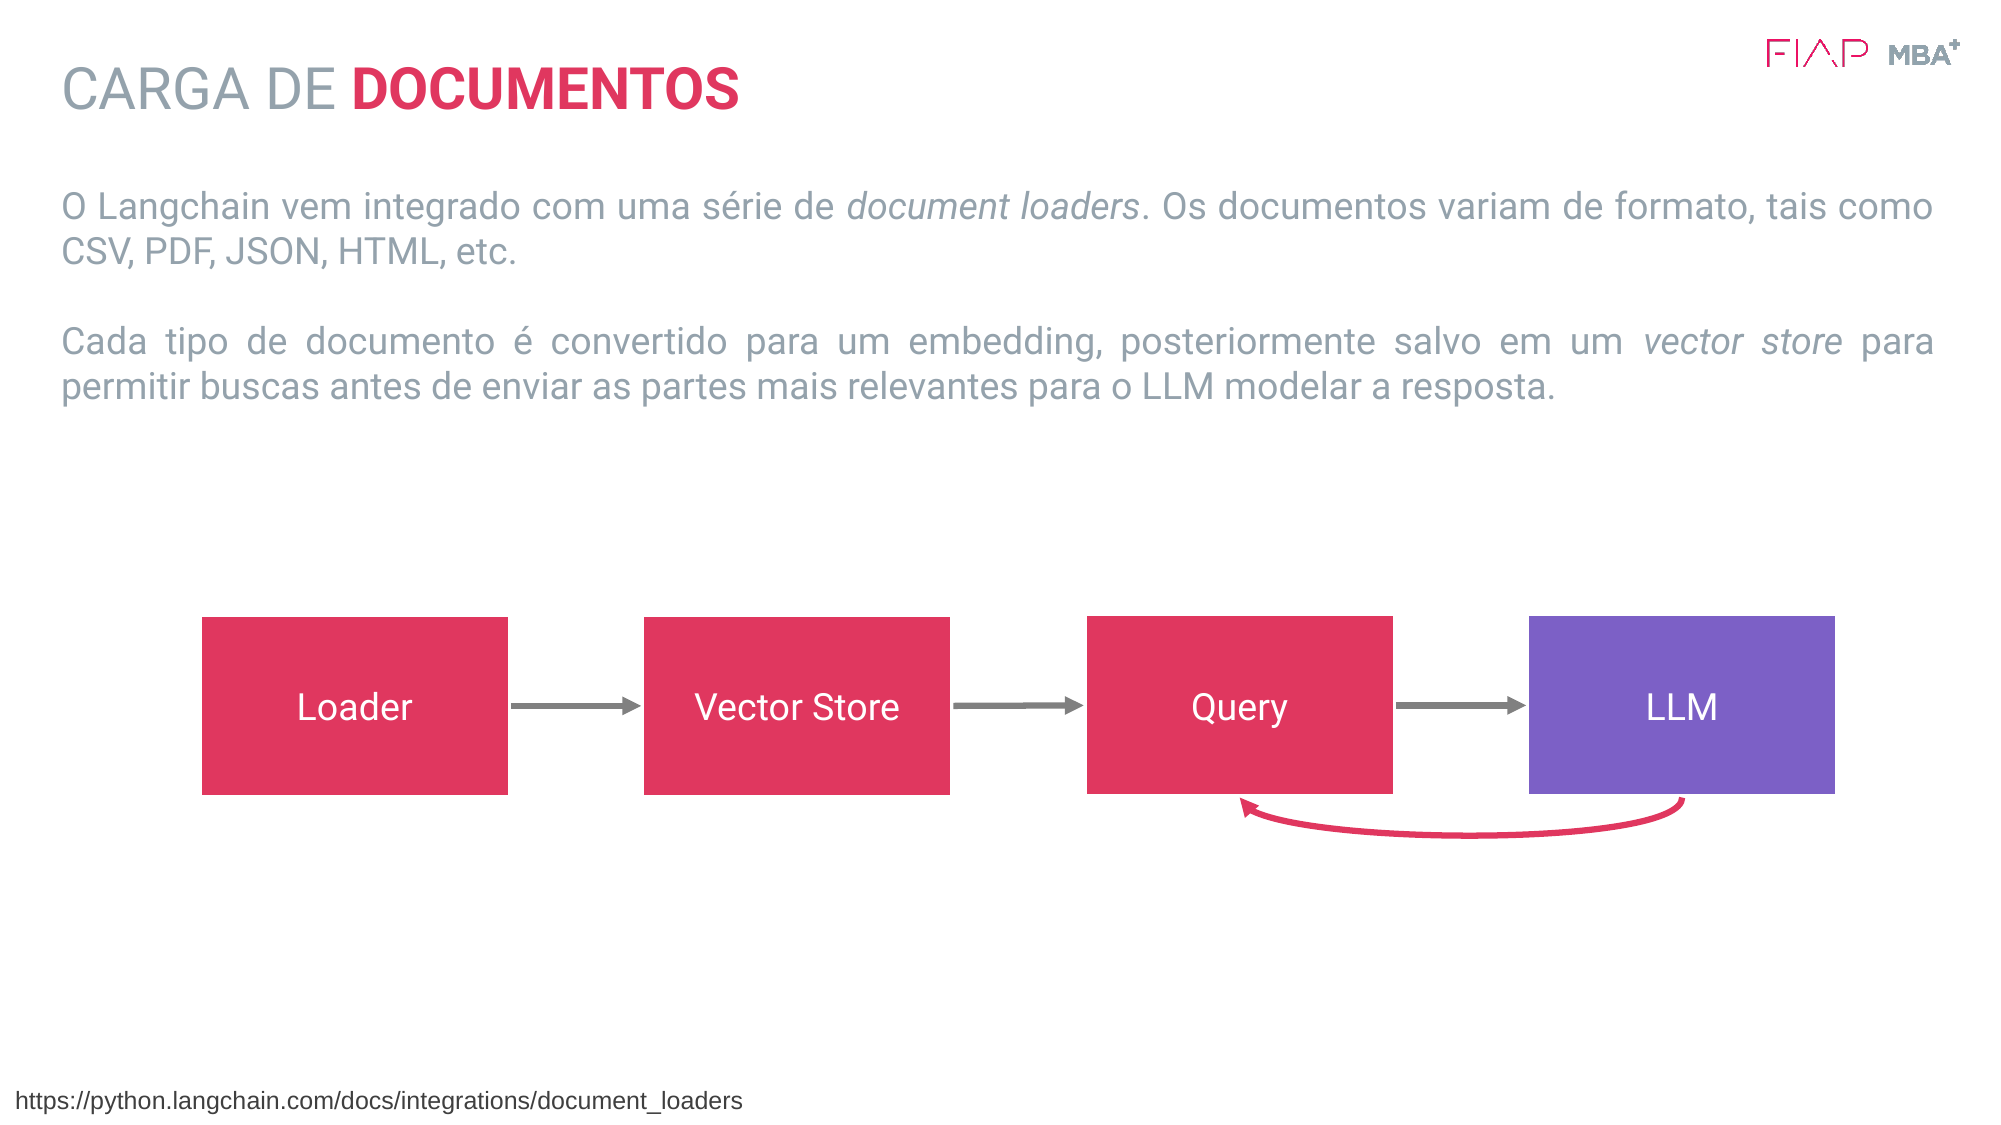

# CARGA DE DOCUMENTOS
O Langchain vem integrado com uma série de document loaders. Os documentos variam de formato, tais como CSV, PDF, JSON, HTML, etc.

Cada tipo de documento é convertido para um embedding, posteriormente salvo em um vector store para permitir buscas antes de enviar as partes mais relevantes para o LLM modelar a resposta.
Query
LLM
Loader
Vector Store
https://python.langchain.com/docs/integrations/document_loaders